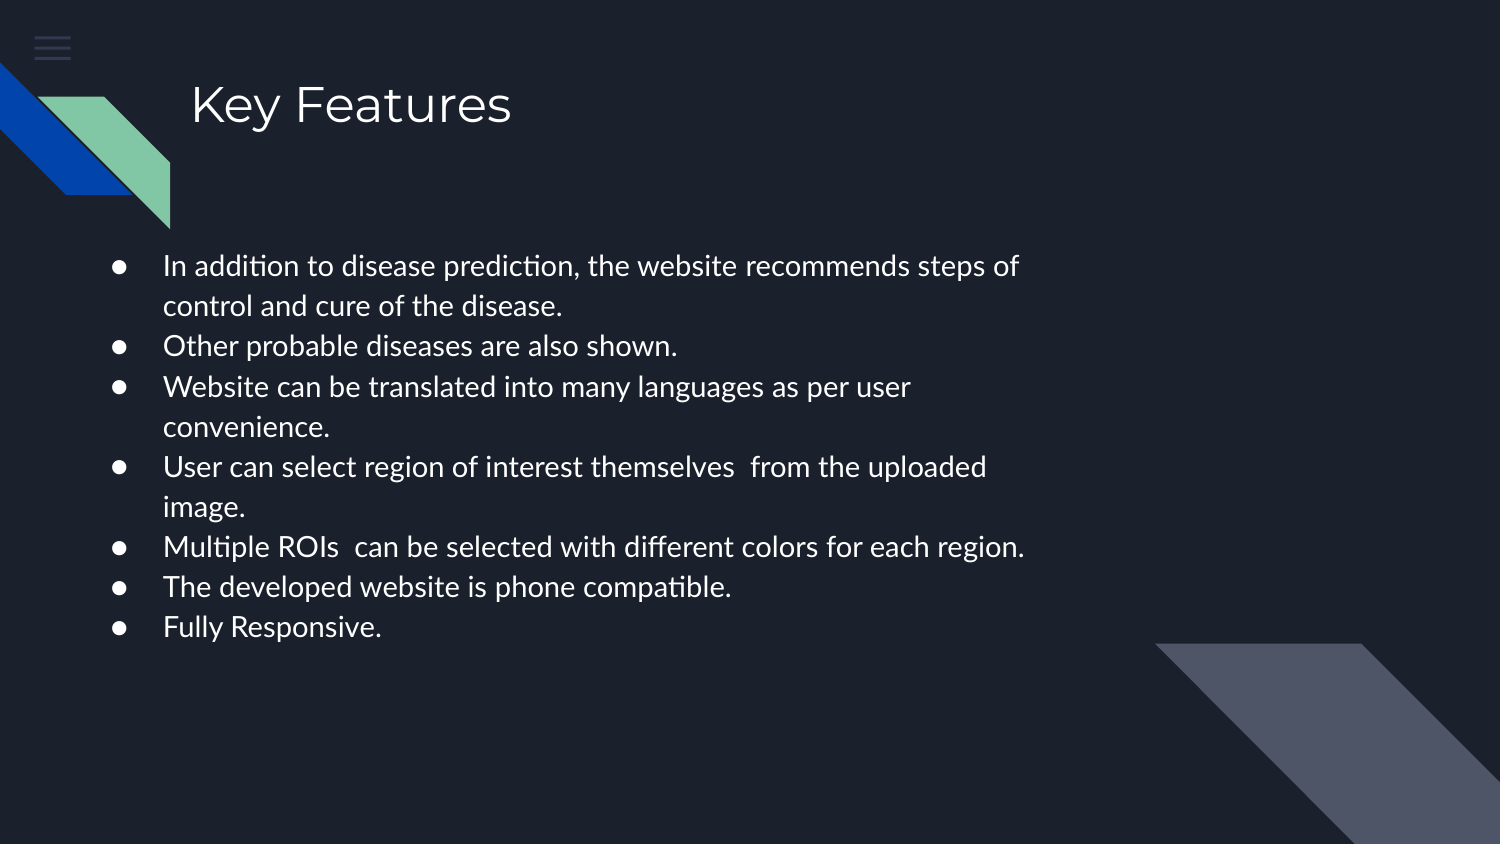

# Key Features
In addition to disease prediction, the website recommends steps of control and cure of the disease.
Other probable diseases are also shown.
Website can be translated into many languages as per user convenience.
User can select region of interest themselves  from the uploaded image.
Multiple ROIs  can be selected with different colors for each region.
The developed website is phone compatible.
Fully Responsive.